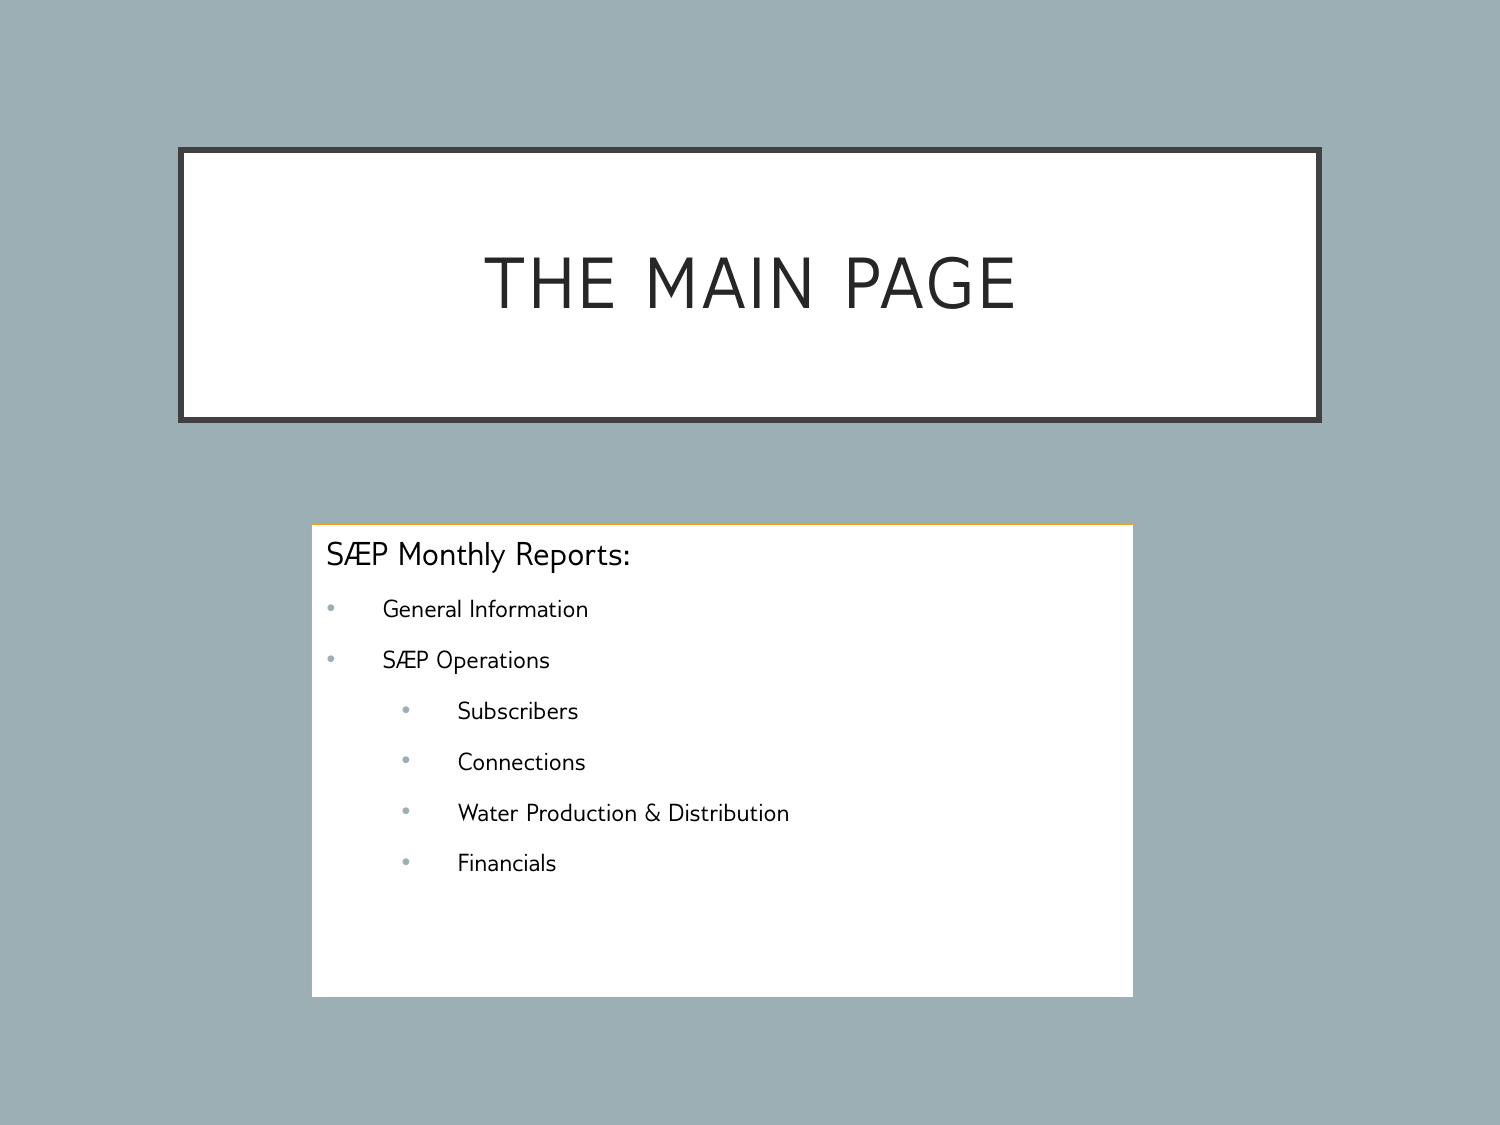

# The Main page
SAEP Monthly Reports:
General Information
SAEP Operations
Subscribers
Connections
Water Production & Distribution
Financials